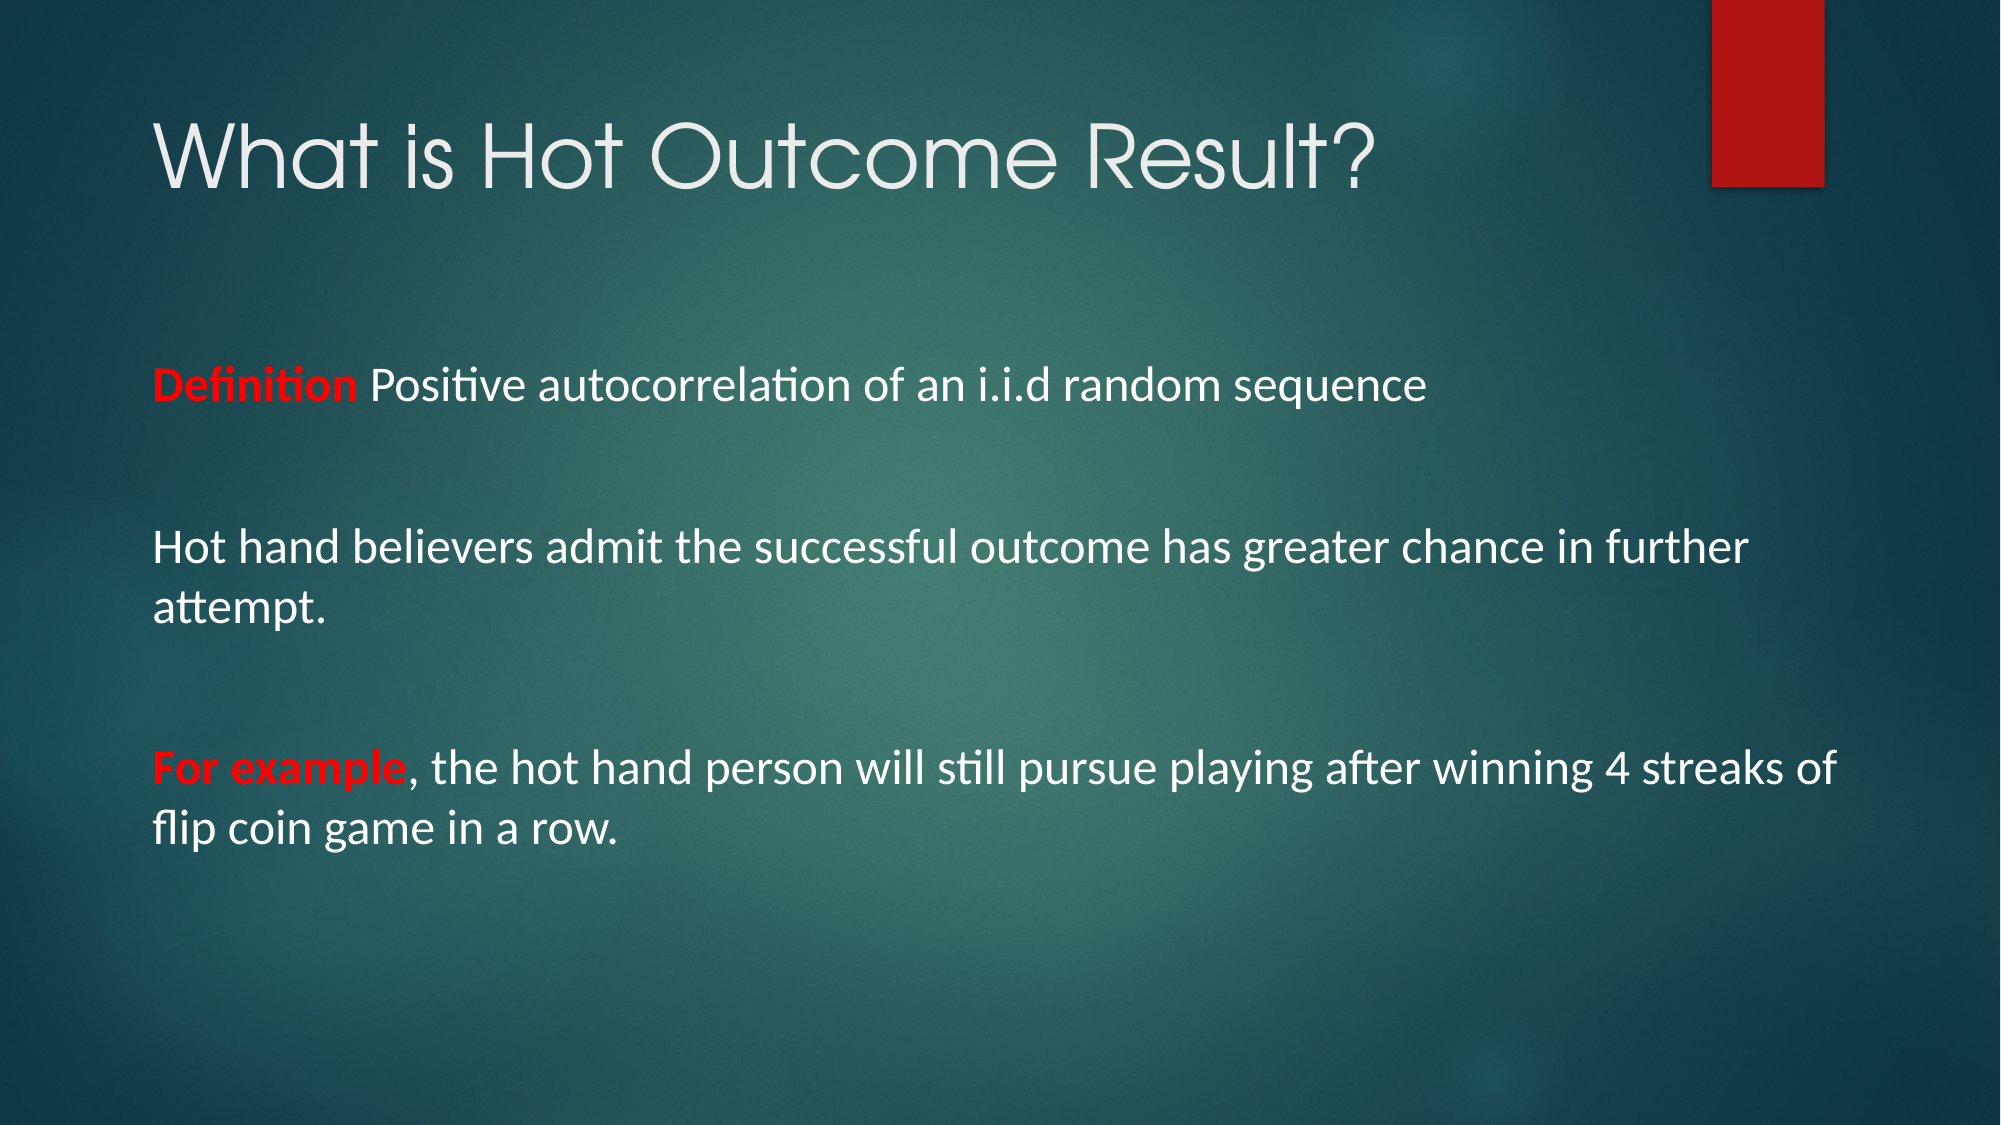

# What is Hot Outcome Result?
Definition Positive autocorrelation of an i.i.d random sequence

Hot hand believers admit the successful outcome has greater chance in further attempt.

For example, the hot hand person will still pursue playing after winning 4 streaks of flip coin game in a row.